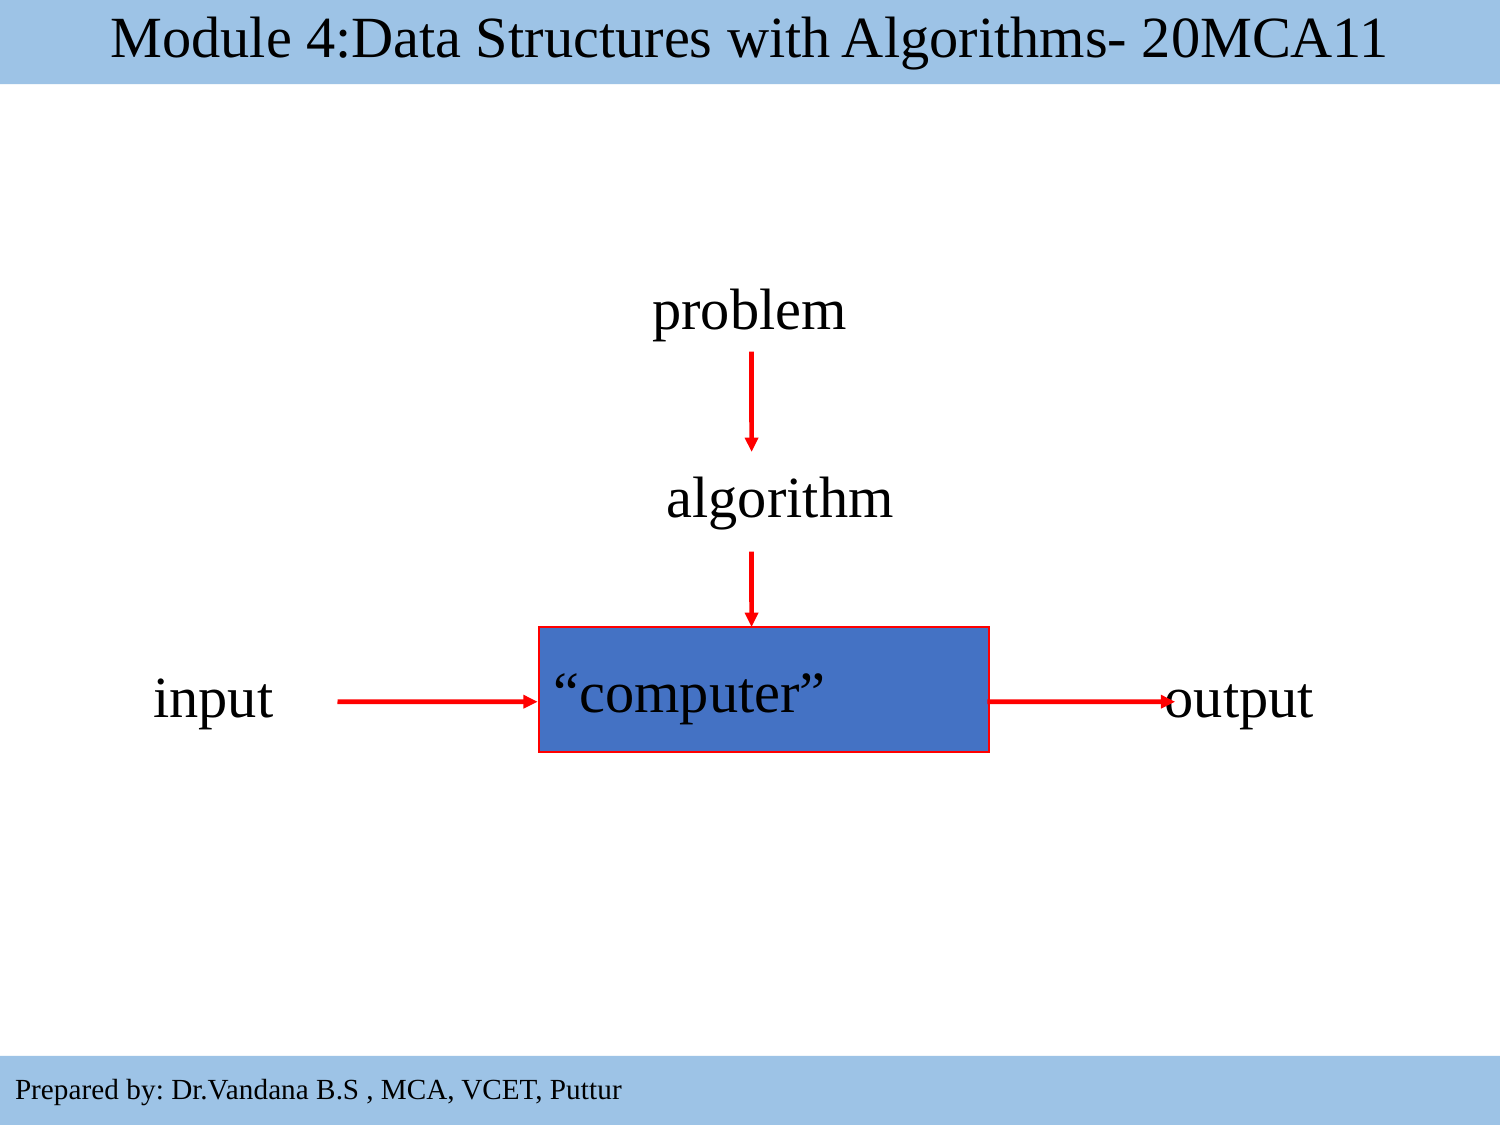

Module 4:Data Structures with Algorithms- 20MCA11
problem

algorithm

“computer”
input
output

Prepared by: Dr.Vandana B.S , MCA, VCET, Puttur